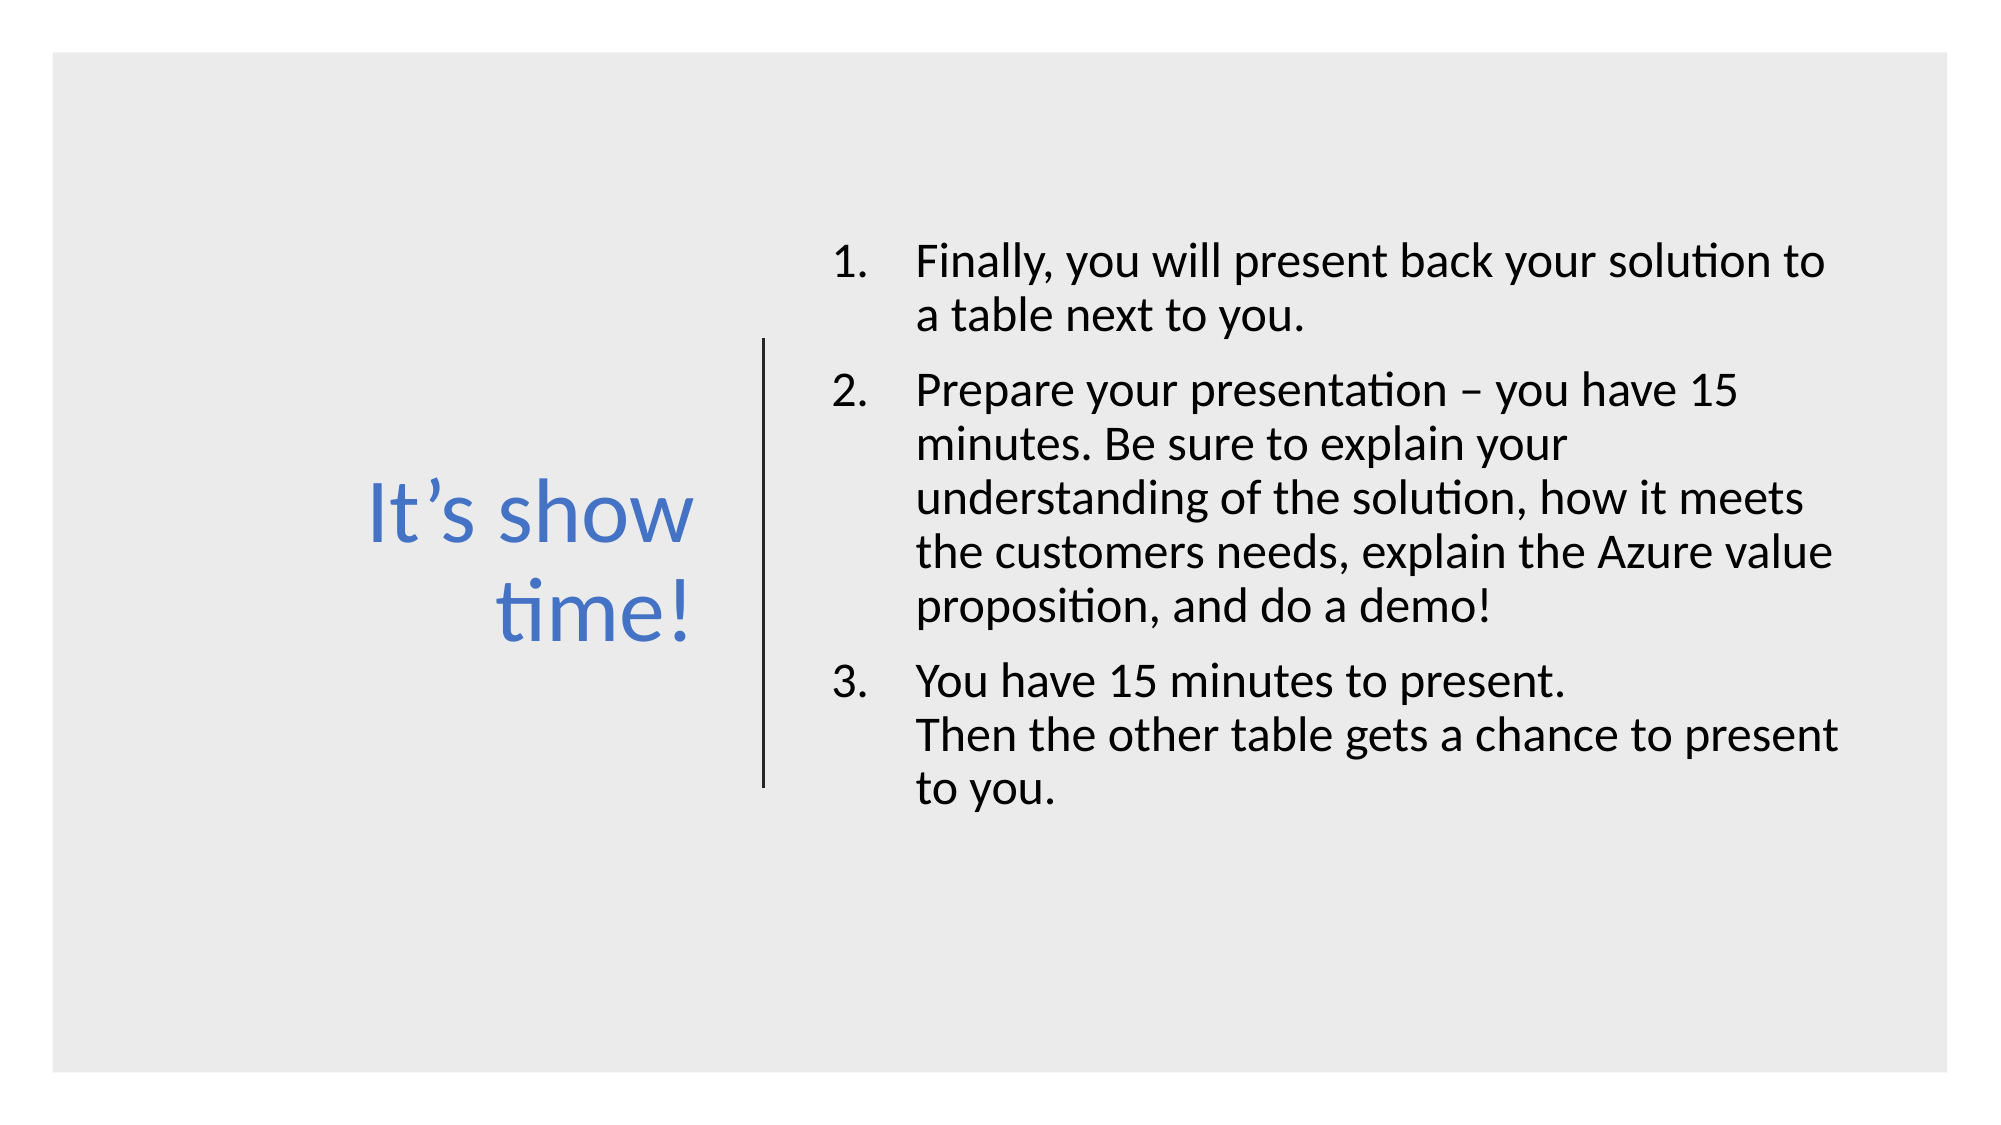

# It’s show time!
Finally, you will present back your solution to a table next to you.
Prepare your presentation – you have 15 minutes. Be sure to explain your understanding of the solution, how it meets the customers needs, explain the Azure value proposition, and do a demo!
You have 15 minutes to present.
Then the other table gets a chance to present to you.